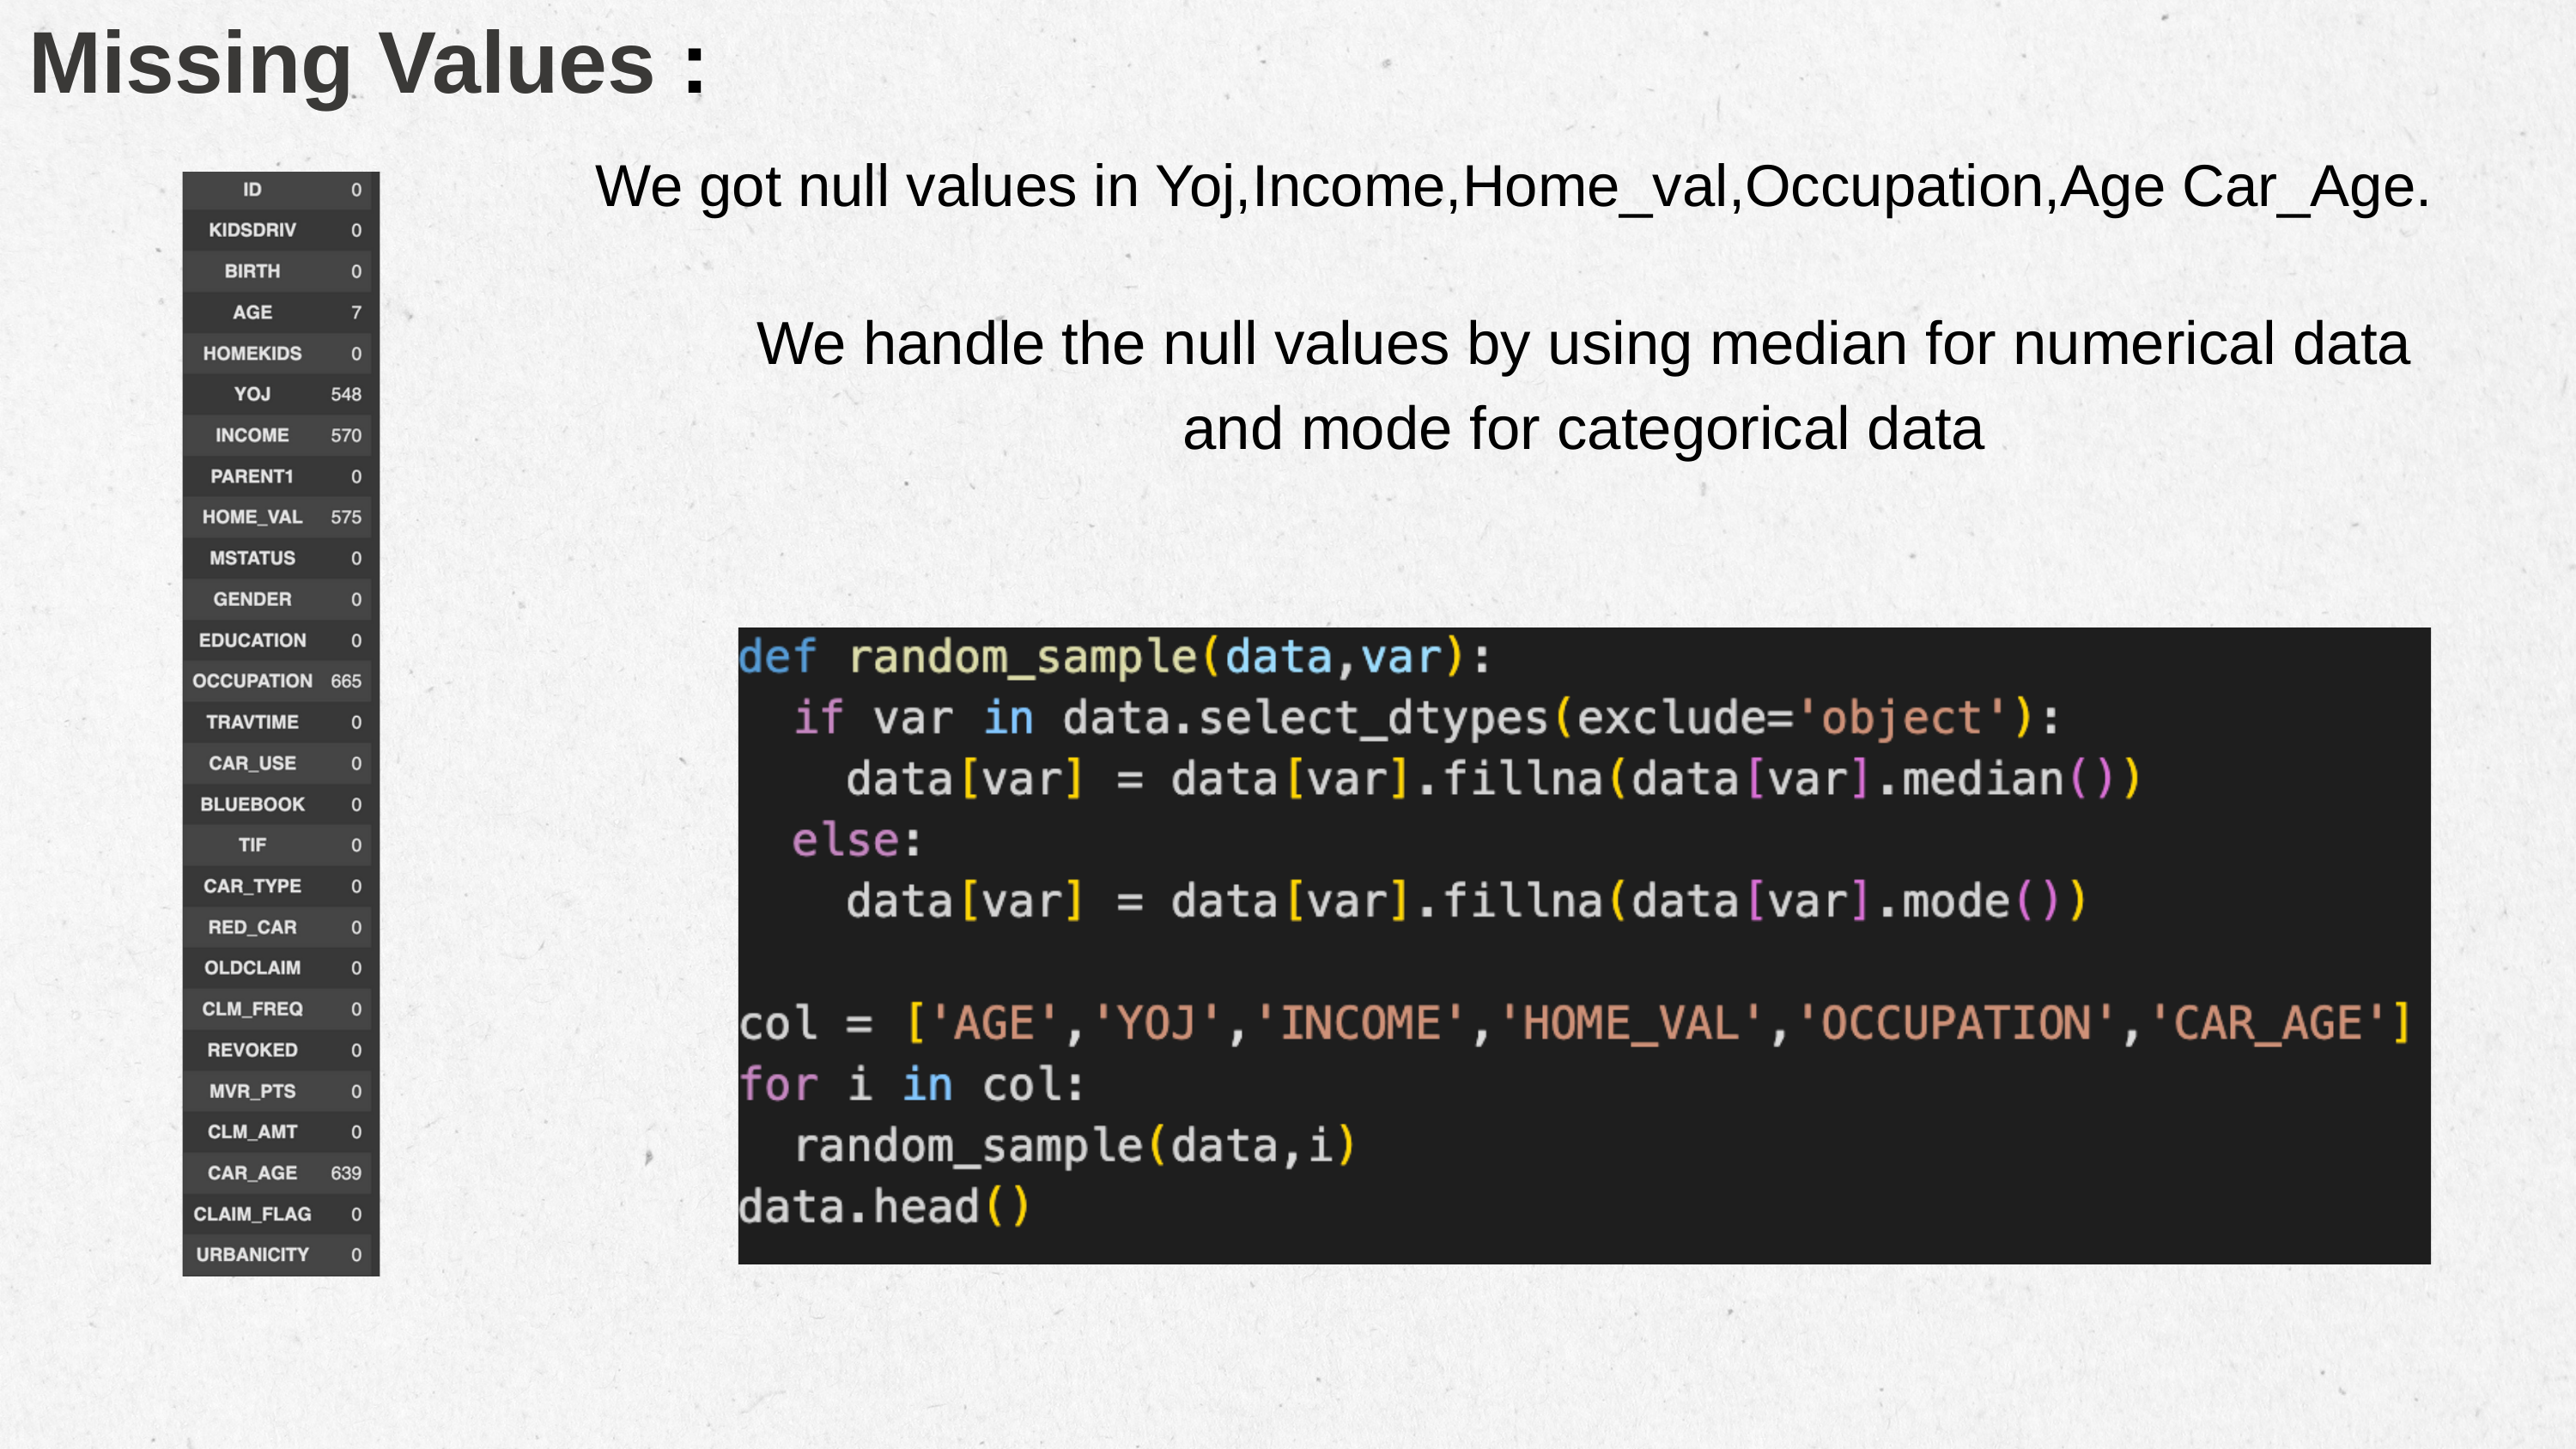

Missing Values :
We got null values in Yoj,Income,Home_val,Occupation,Age Car_Age.

We handle the null values by using median for numerical data and mode for categorical data